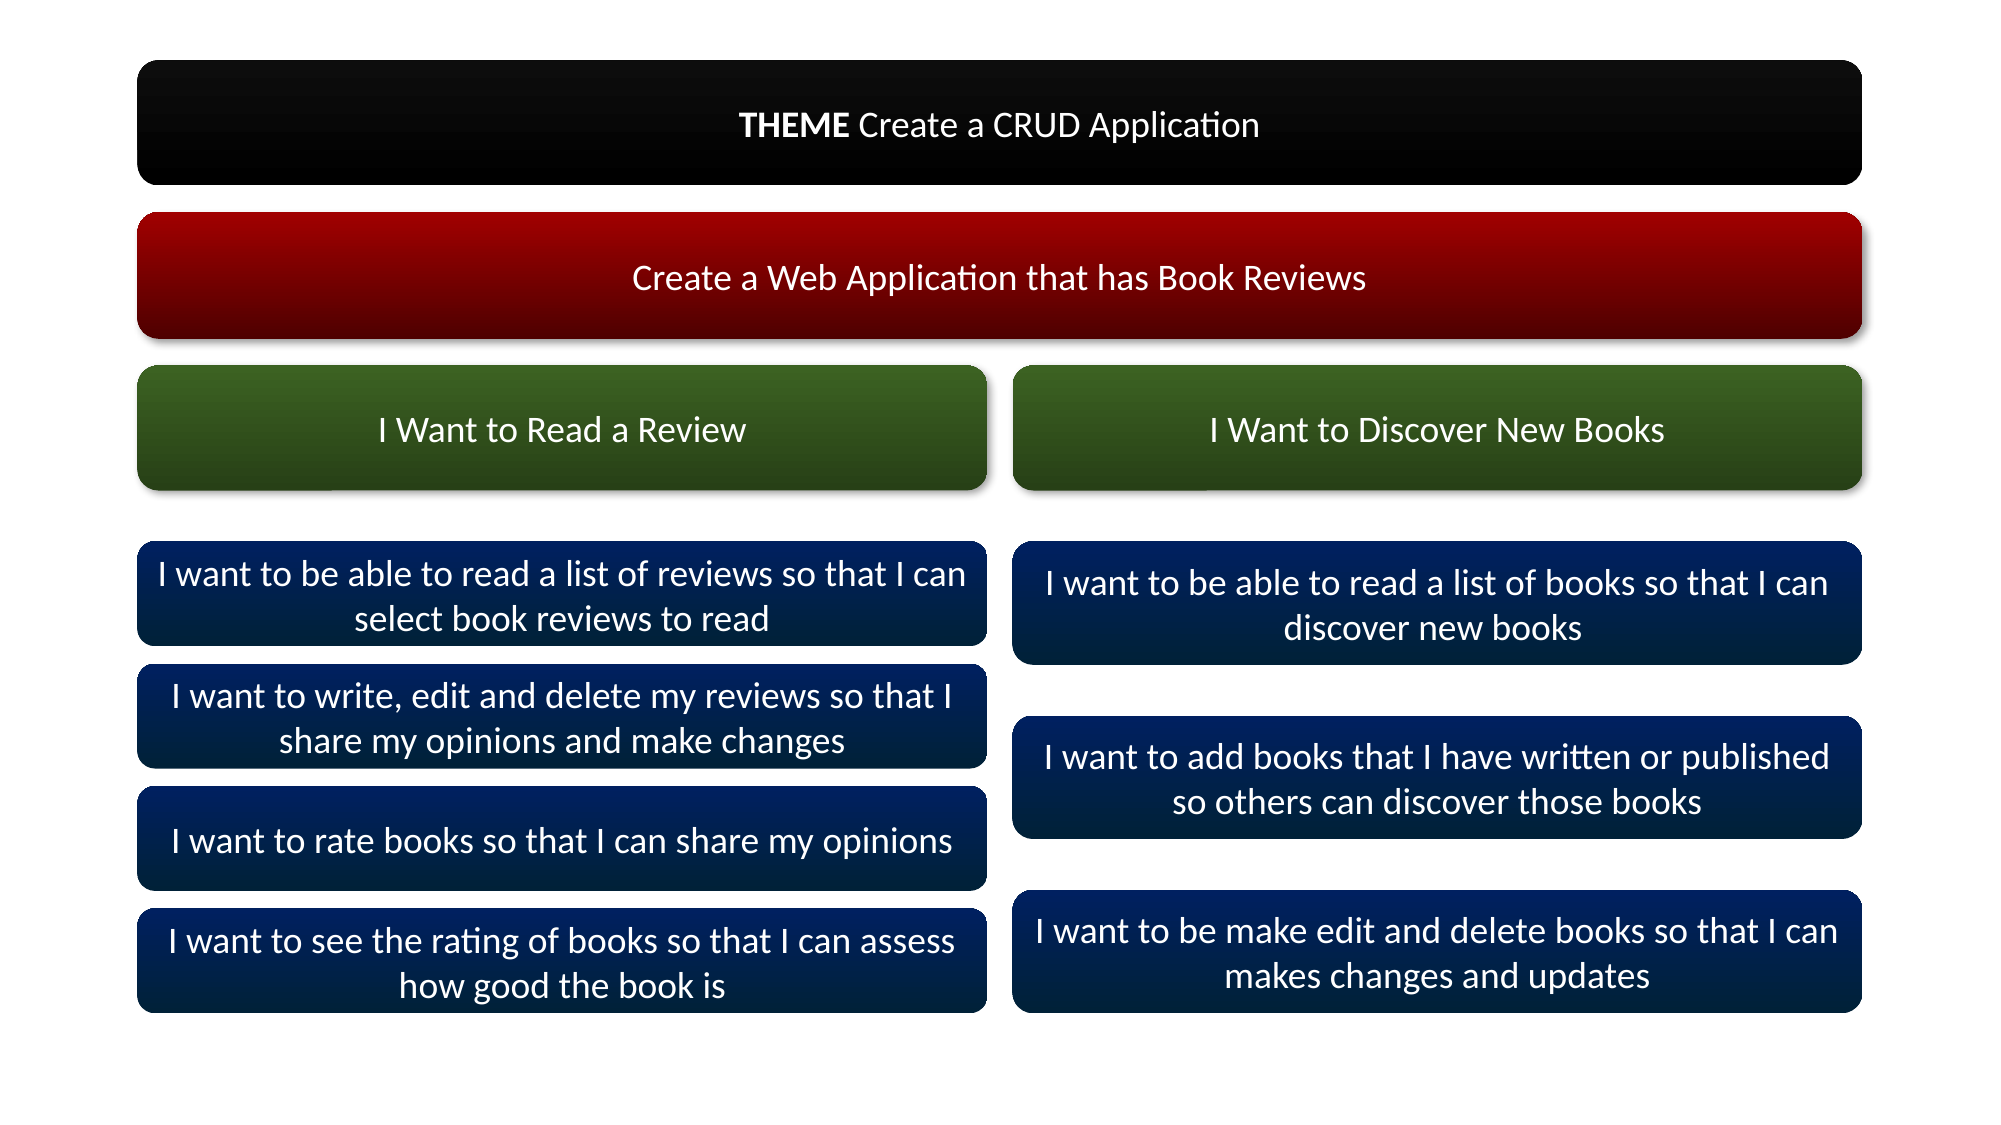

THEME Create a CRUD Application
Create a Web Application that has Book Reviews
I Want to Read a Review
I Want to Discover New Books
I want to be able to read a list of reviews so that I can select book reviews to read
I want to be able to read a list of books so that I can discover new books
I want to write, edit and delete my reviews so that I share my opinions and make changes
I want to add books that I have written or published so others can discover those books
I want to rate books so that I can share my opinions
I want to be make edit and delete books so that I can makes changes and updates
I want to see the rating of books so that I can assess how good the book is